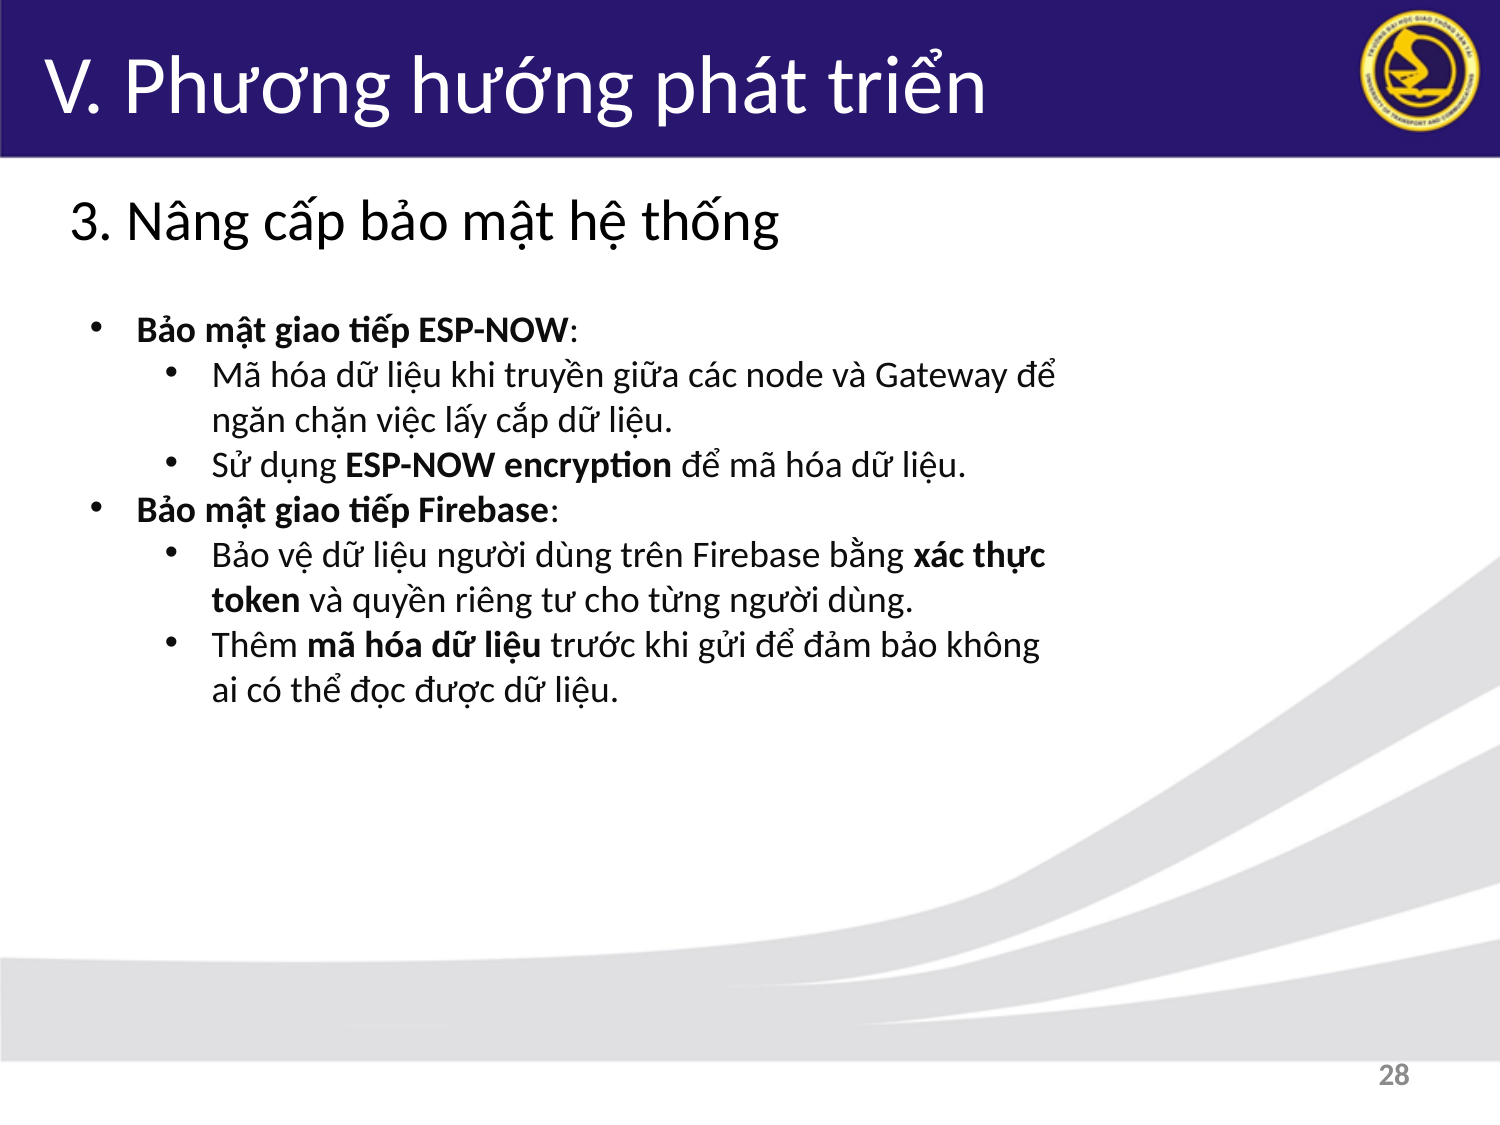

V. Phương hướng phát triển
3. Nâng cấp bảo mật hệ thống
Bảo mật giao tiếp ESP-NOW:
Mã hóa dữ liệu khi truyền giữa các node và Gateway để ngăn chặn việc lấy cắp dữ liệu.
Sử dụng ESP-NOW encryption để mã hóa dữ liệu.
Bảo mật giao tiếp Firebase:
Bảo vệ dữ liệu người dùng trên Firebase bằng xác thực token và quyền riêng tư cho từng người dùng.
Thêm mã hóa dữ liệu trước khi gửi để đảm bảo không ai có thể đọc được dữ liệu.

28